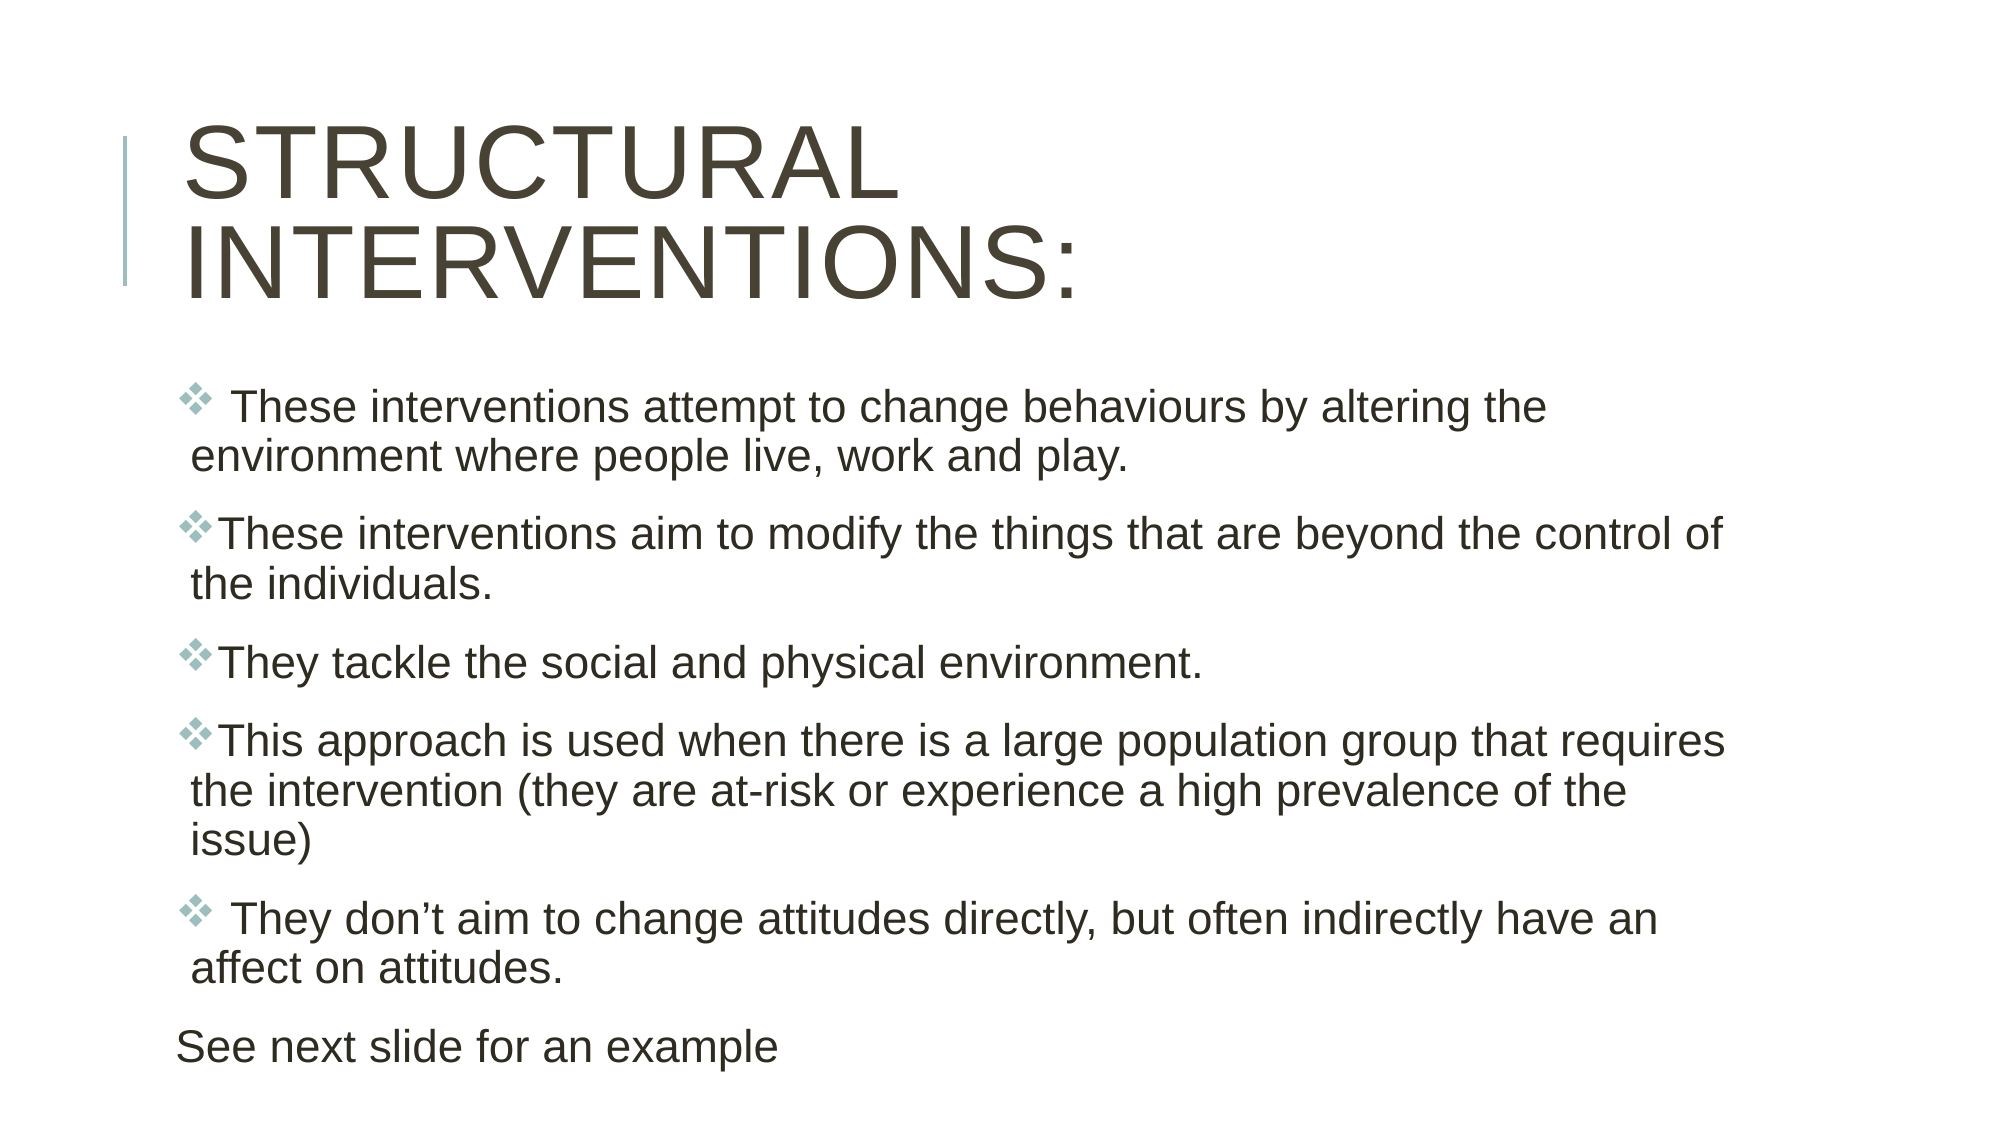

# Structural interventions:
 These interventions attempt to change behaviours by altering the environment where people live, work and play.
These interventions aim to modify the things that are beyond the control of the individuals.
They tackle the social and physical environment.
This approach is used when there is a large population group that requires the intervention (they are at-risk or experience a high prevalence of the issue)
 They don’t aim to change attitudes directly, but often indirectly have an affect on attitudes.
See next slide for an example